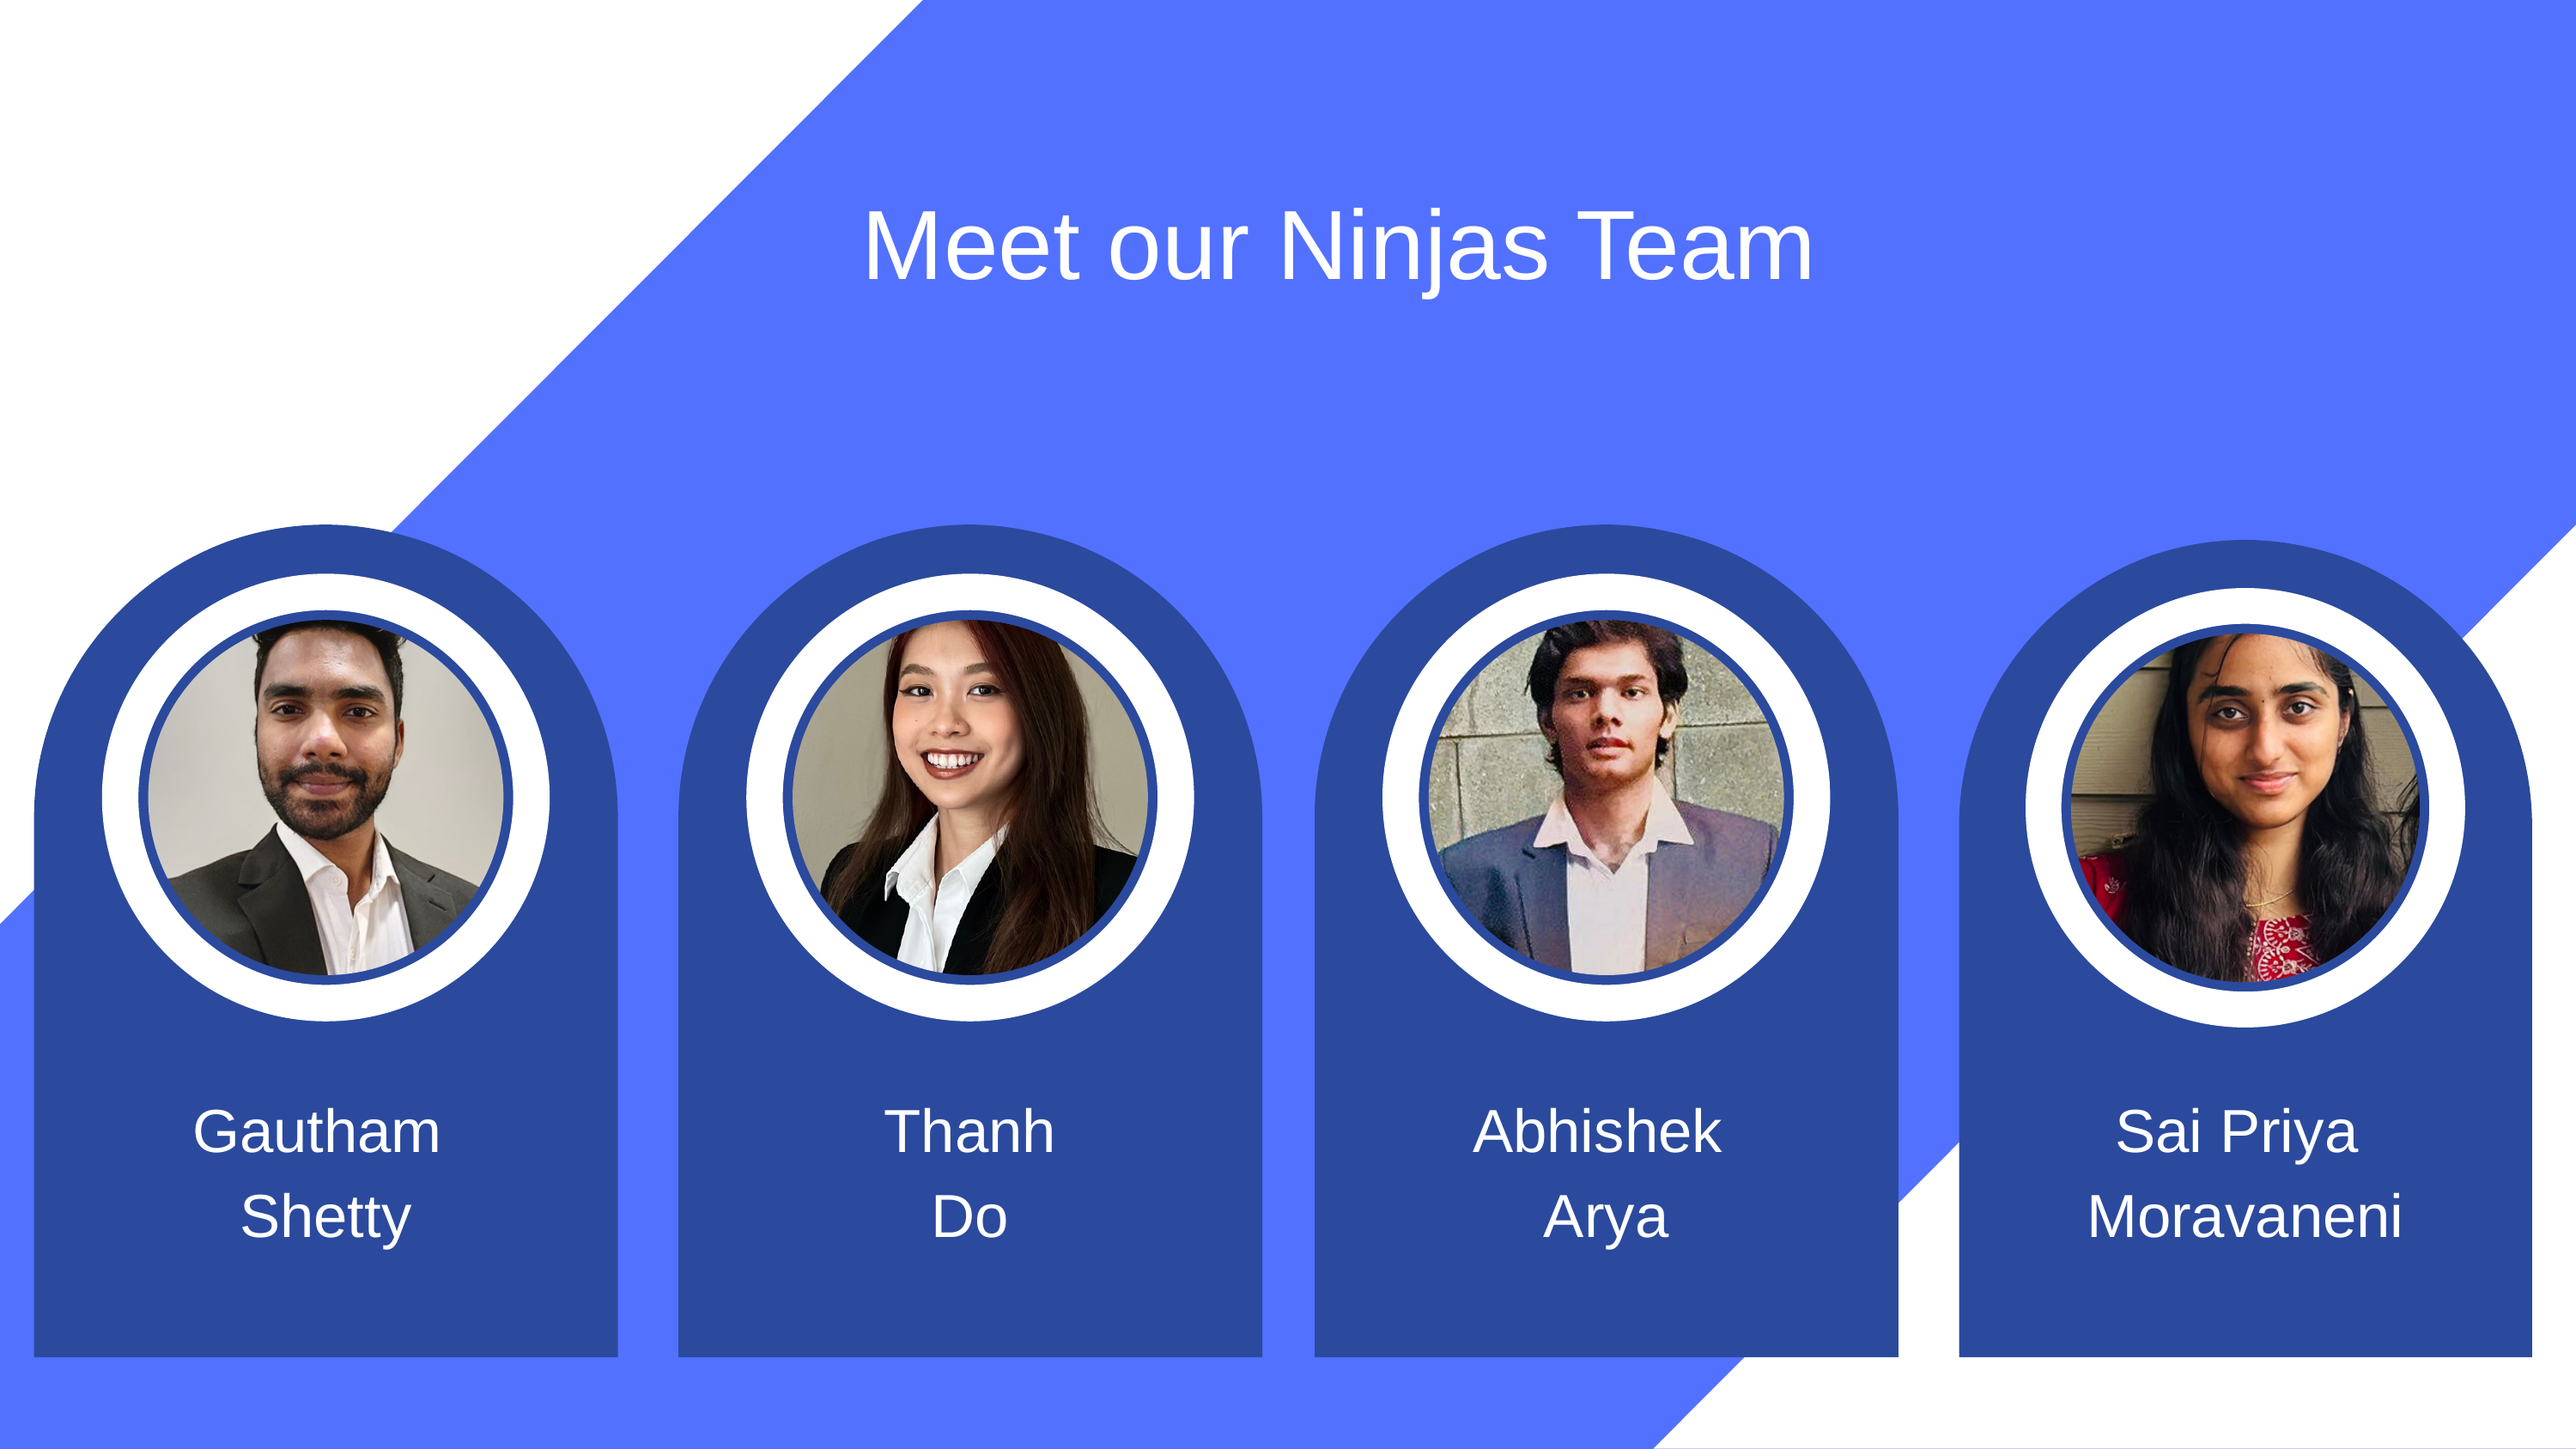

Meet our Ninjas Team

Gautham
Shetty
Thanh
Do
Abhishek
Arya
Sai Priya
Moravaneni